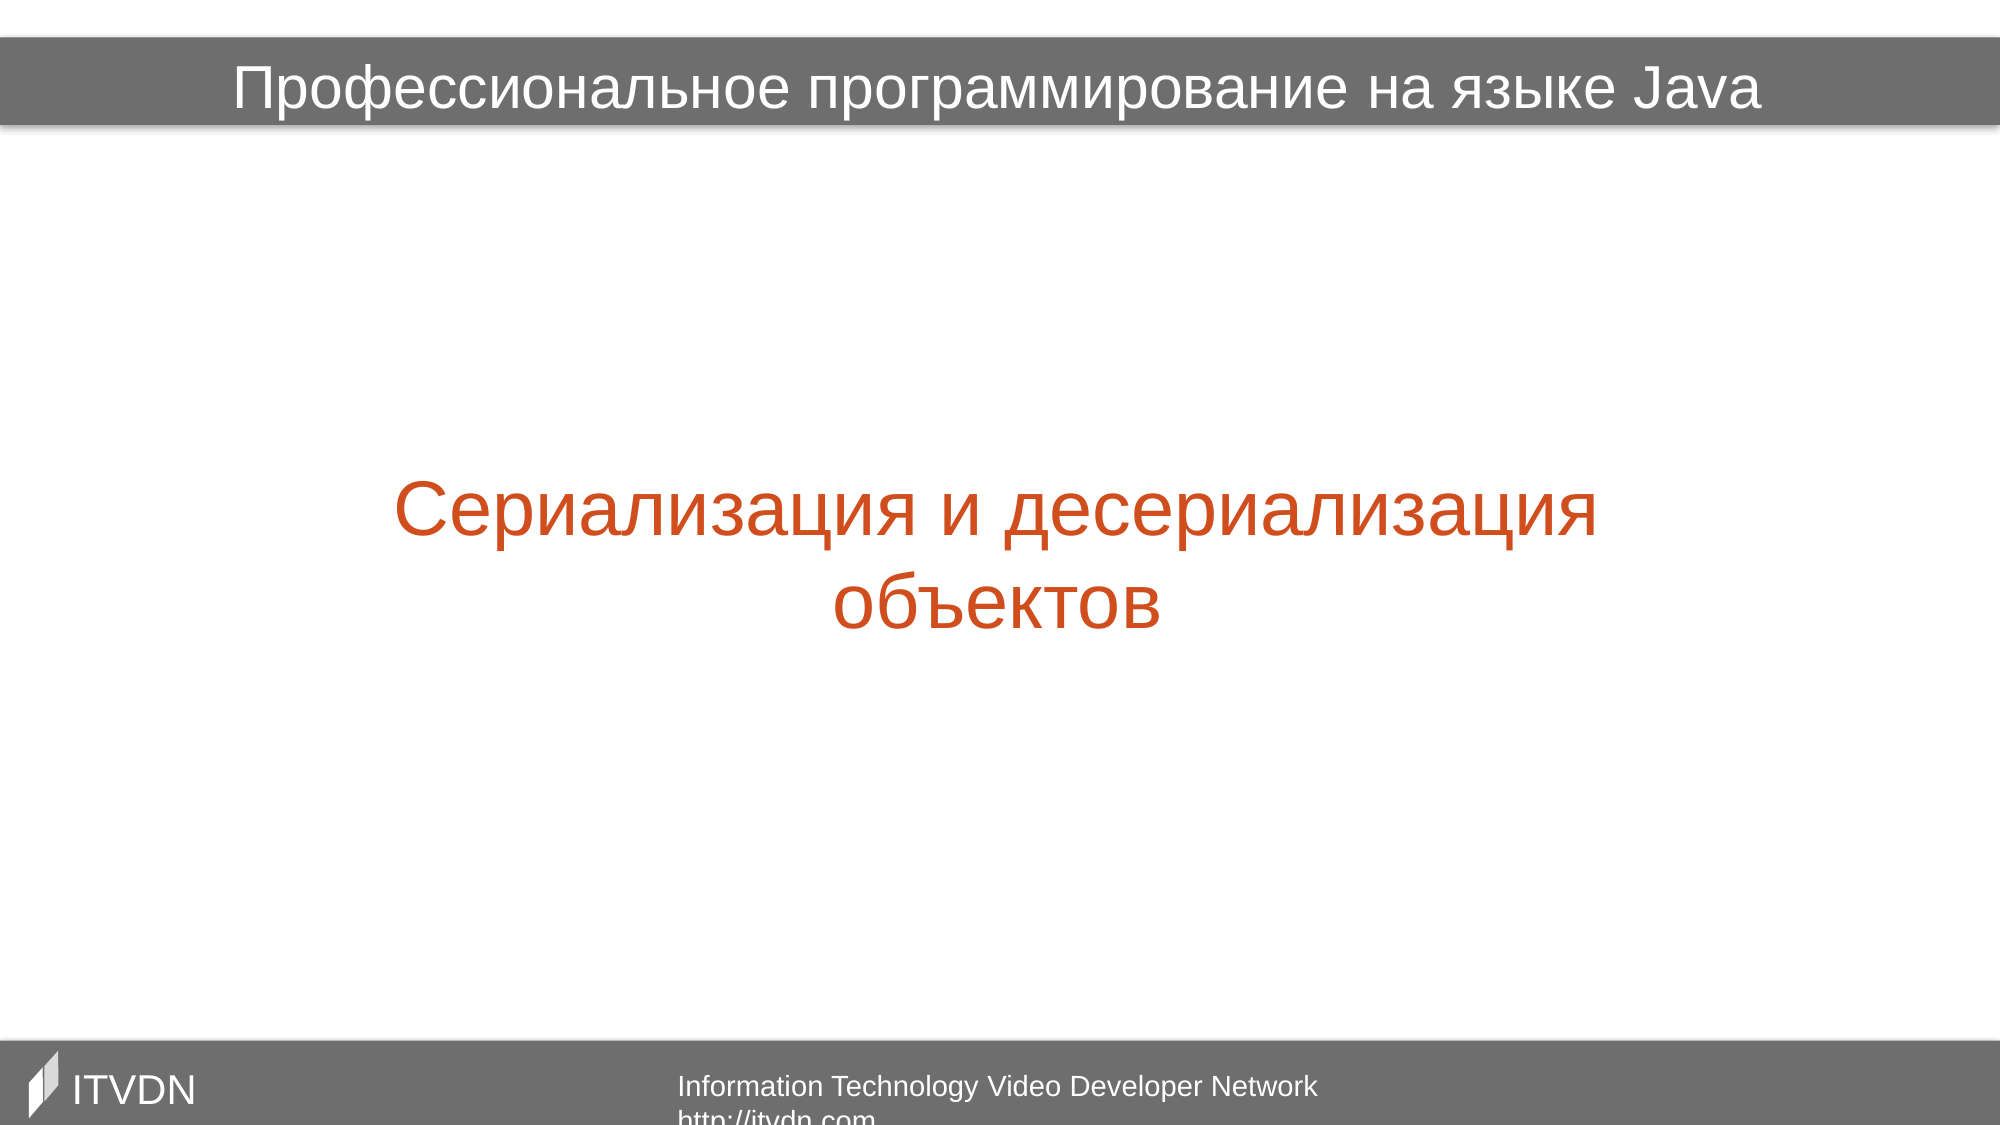

Профессиональное программирование на языке Java
Сериализация и десериализация объектов

ITVDN
Information Technology Video Developer Network                                                       http://itvdn.com